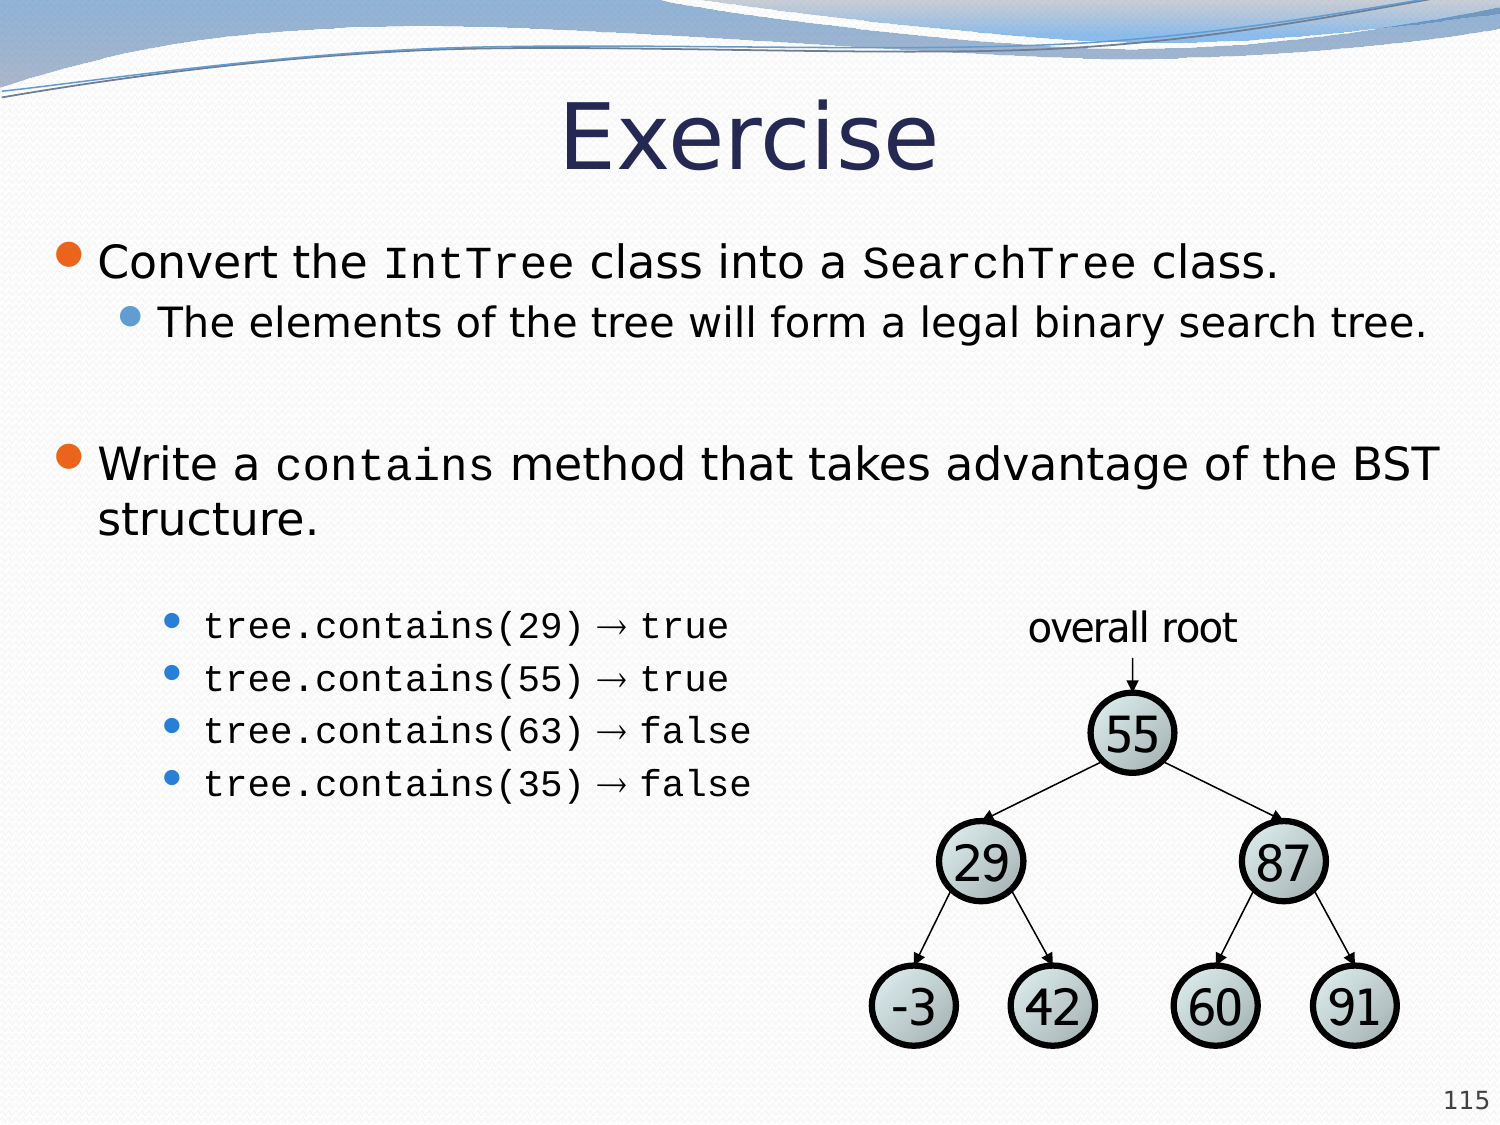

# Exercise
Convert the IntTree class into a SearchTree class.
The elements of the tree will form a legal binary search tree.

Write a contains method that takes advantage of the BST structure.

tree.contains(29) → true
tree.contains(55) → true
tree.contains(63) → false
tree.contains(35) → false
overall root
55
29
87
-3
42
60
91